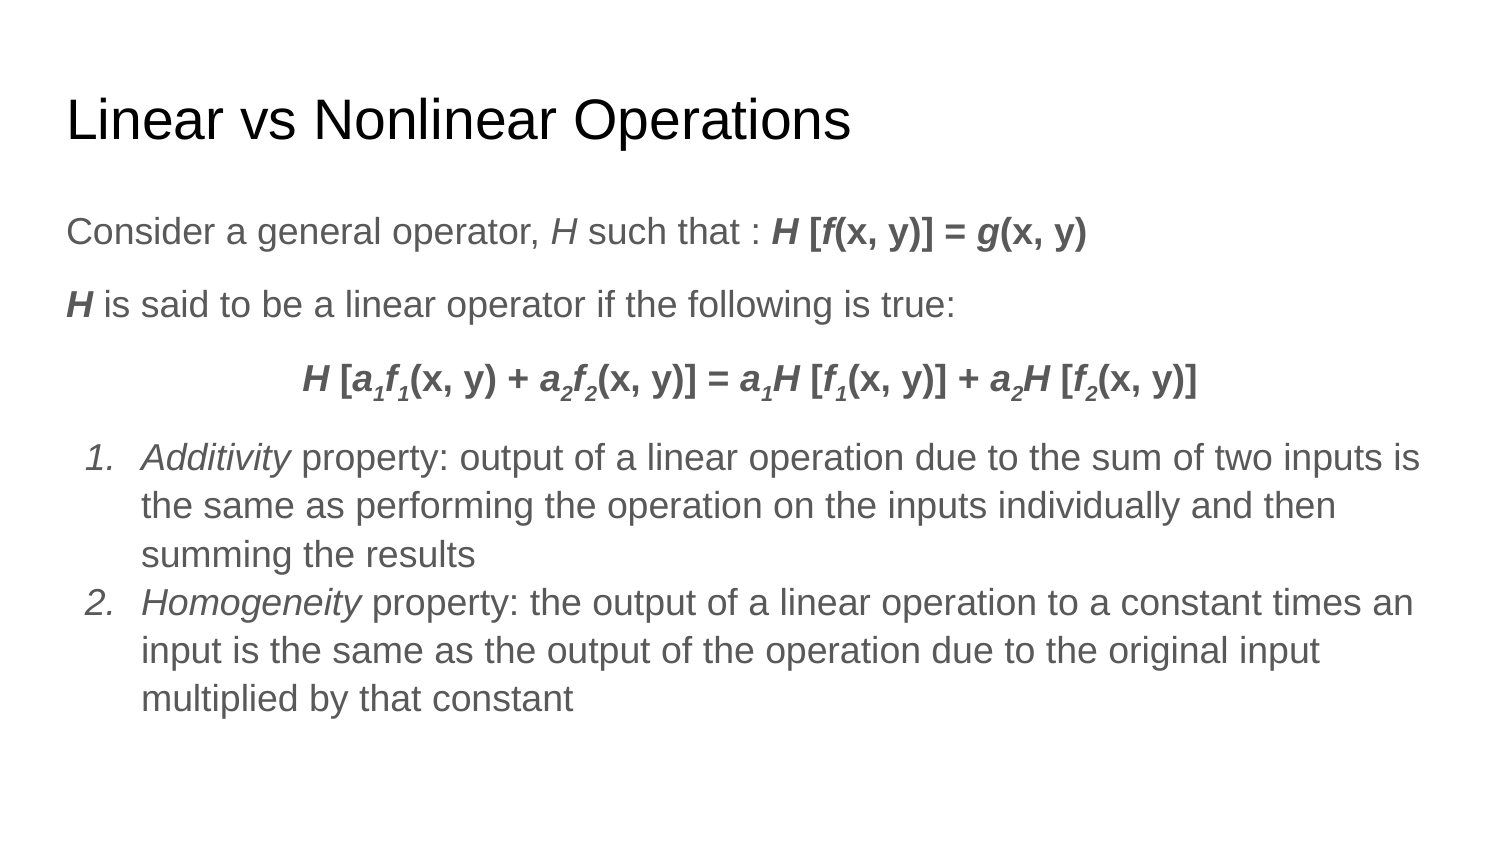

# Linear vs Nonlinear Operations
Consider a general operator, H such that : H [f(x, y)] = g(x, y)
H is said to be a linear operator if the following is true:
H [a1f1(x, y) + a2f2(x, y)] = a1H [f1(x, y)] + a2H [f2(x, y)]
Additivity property: output of a linear operation due to the sum of two inputs is the same as performing the operation on the inputs individually and then summing the results
Homogeneity property: the output of a linear operation to a constant times an input is the same as the output of the operation due to the original input multiplied by that constant